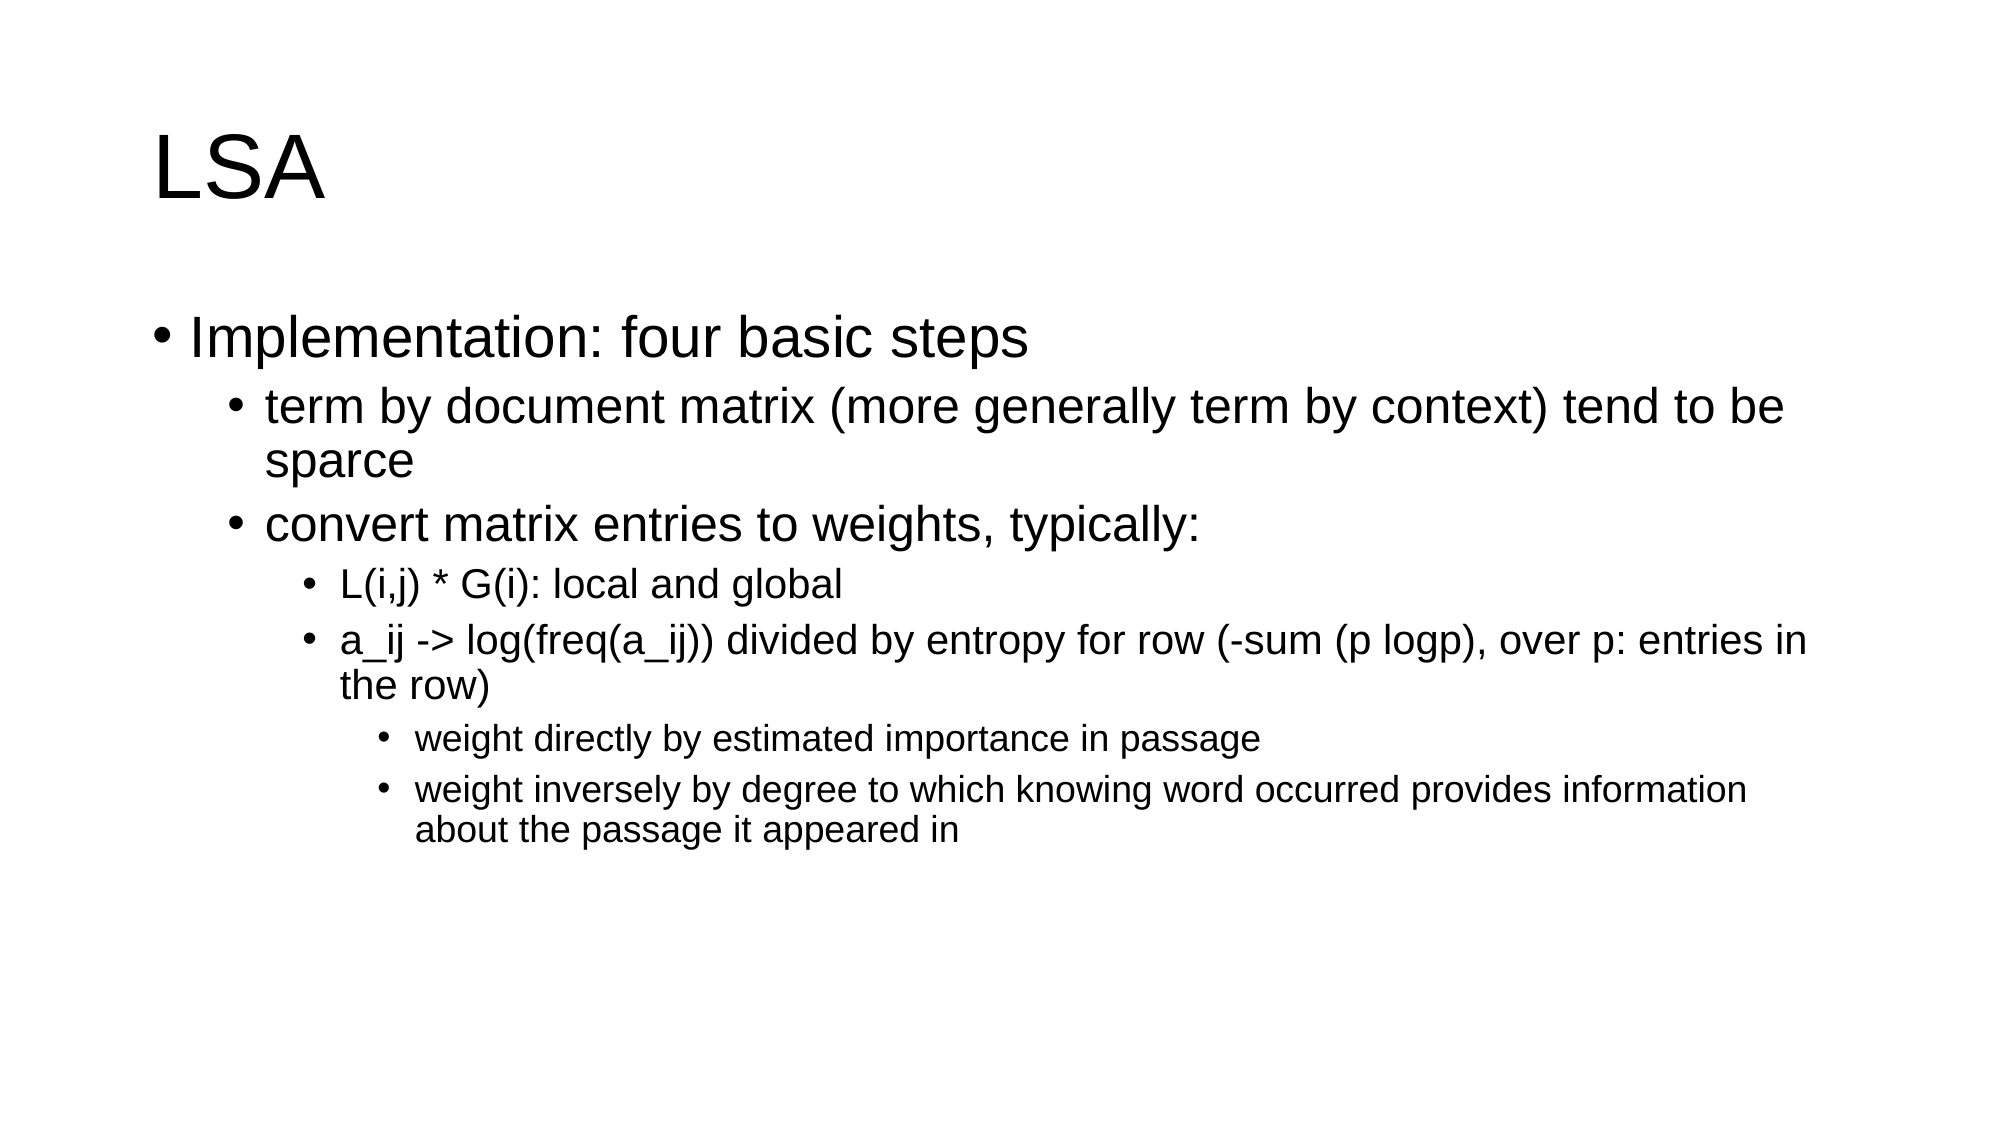

# LSA
Implementation: four basic steps
term by document matrix (more generally term by context) tend to be sparce
convert matrix entries to weights, typically:
L(i,j) * G(i): local and global
a_ij -> log(freq(a_ij)) divided by entropy for row (-sum (p logp), over p: entries in the row)
weight directly by estimated importance in passage
weight inversely by degree to which knowing word occurred provides information about the passage it appeared in